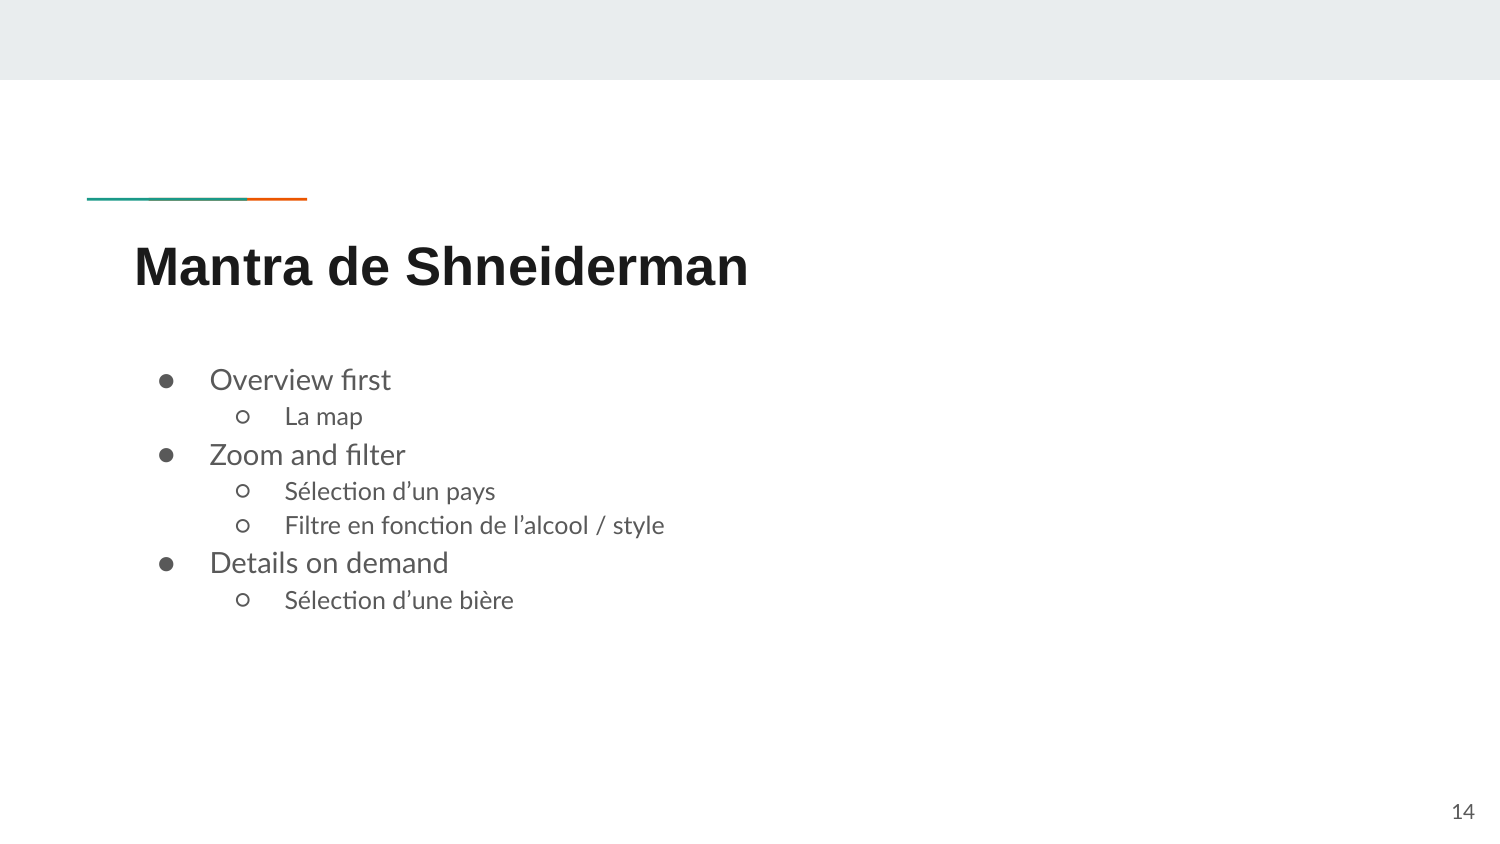

# Mantra de Shneiderman
Overview first
La map
Zoom and filter
Sélection d’un pays
Filtre en fonction de l’alcool / style
Details on demand
Sélection d’une bière
14